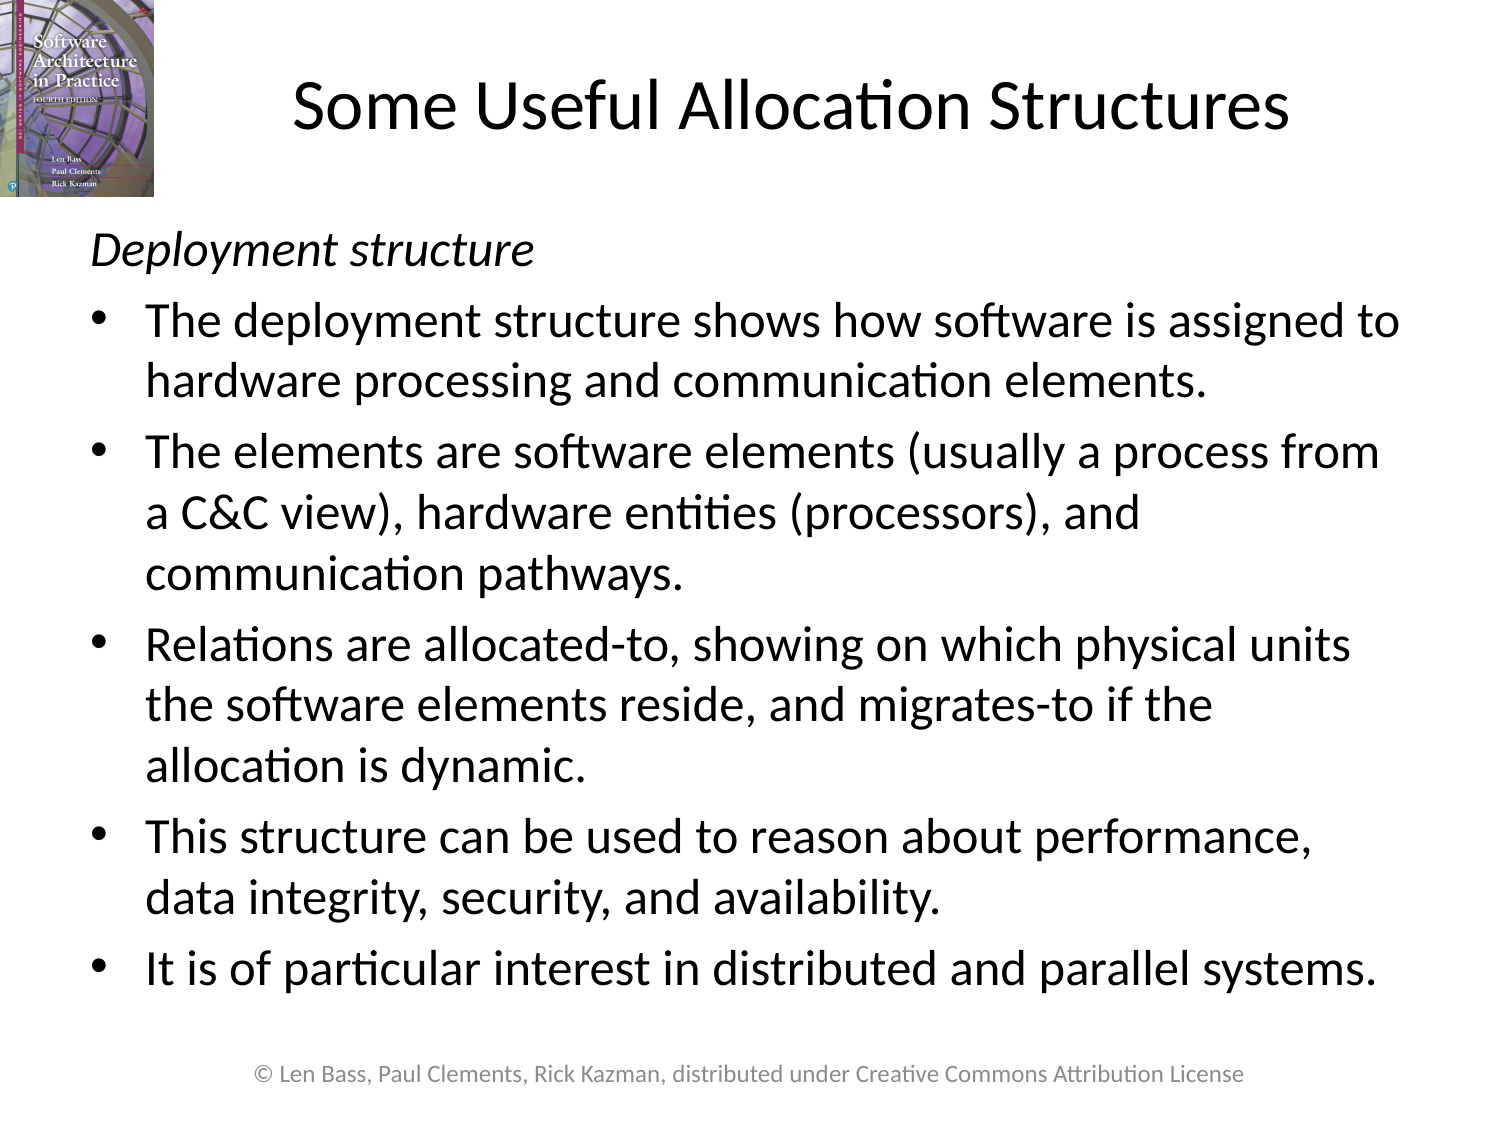

# Some Useful Allocation Structures
Deployment structure
The deployment structure shows how software is assigned to hardware processing and communication elements.
The elements are software elements (usually a process from a C&C view), hardware entities (processors), and communication pathways.
Relations are allocated-to, showing on which physical units the software elements reside, and migrates-to if the allocation is dynamic.
This structure can be used to reason about performance, data integrity, security, and availability.
It is of particular interest in distributed and parallel systems.
© Len Bass, Paul Clements, Rick Kazman, distributed under Creative Commons Attribution License